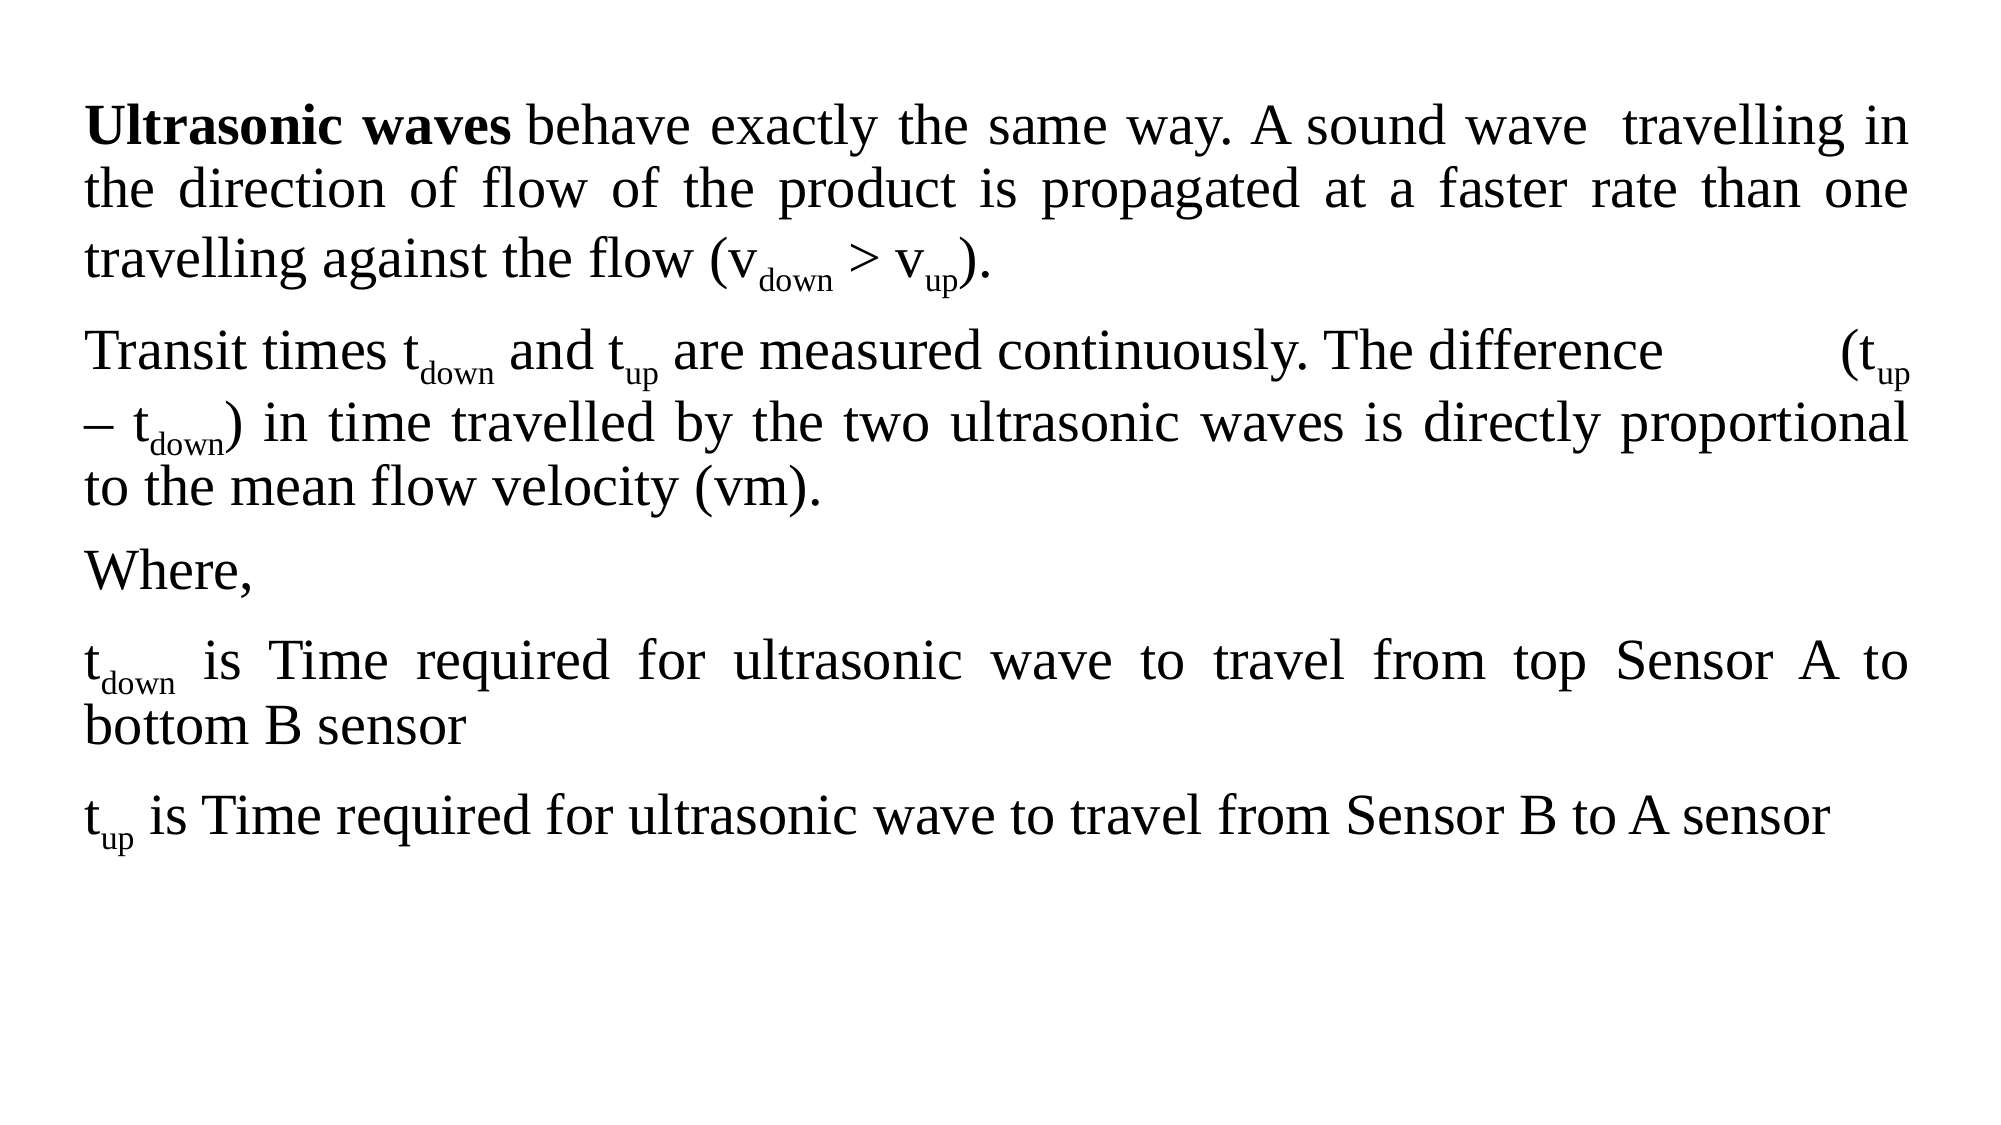

Ultrasonic waves behave exactly the same way. A sound wave  travelling in the direction of flow of the product is propagated at a faster rate than one travelling against the flow (vdown > vup).
Transit times tdown and tup are measured continuously. The difference            (tup – tdown) in time travelled by the two ultrasonic waves is directly proportional to the mean flow velocity (vm).
Where,
tdown is Time required for ultrasonic wave to travel from top Sensor A to bottom B sensor
tup is Time required for ultrasonic wave to travel from Sensor B to A sensor